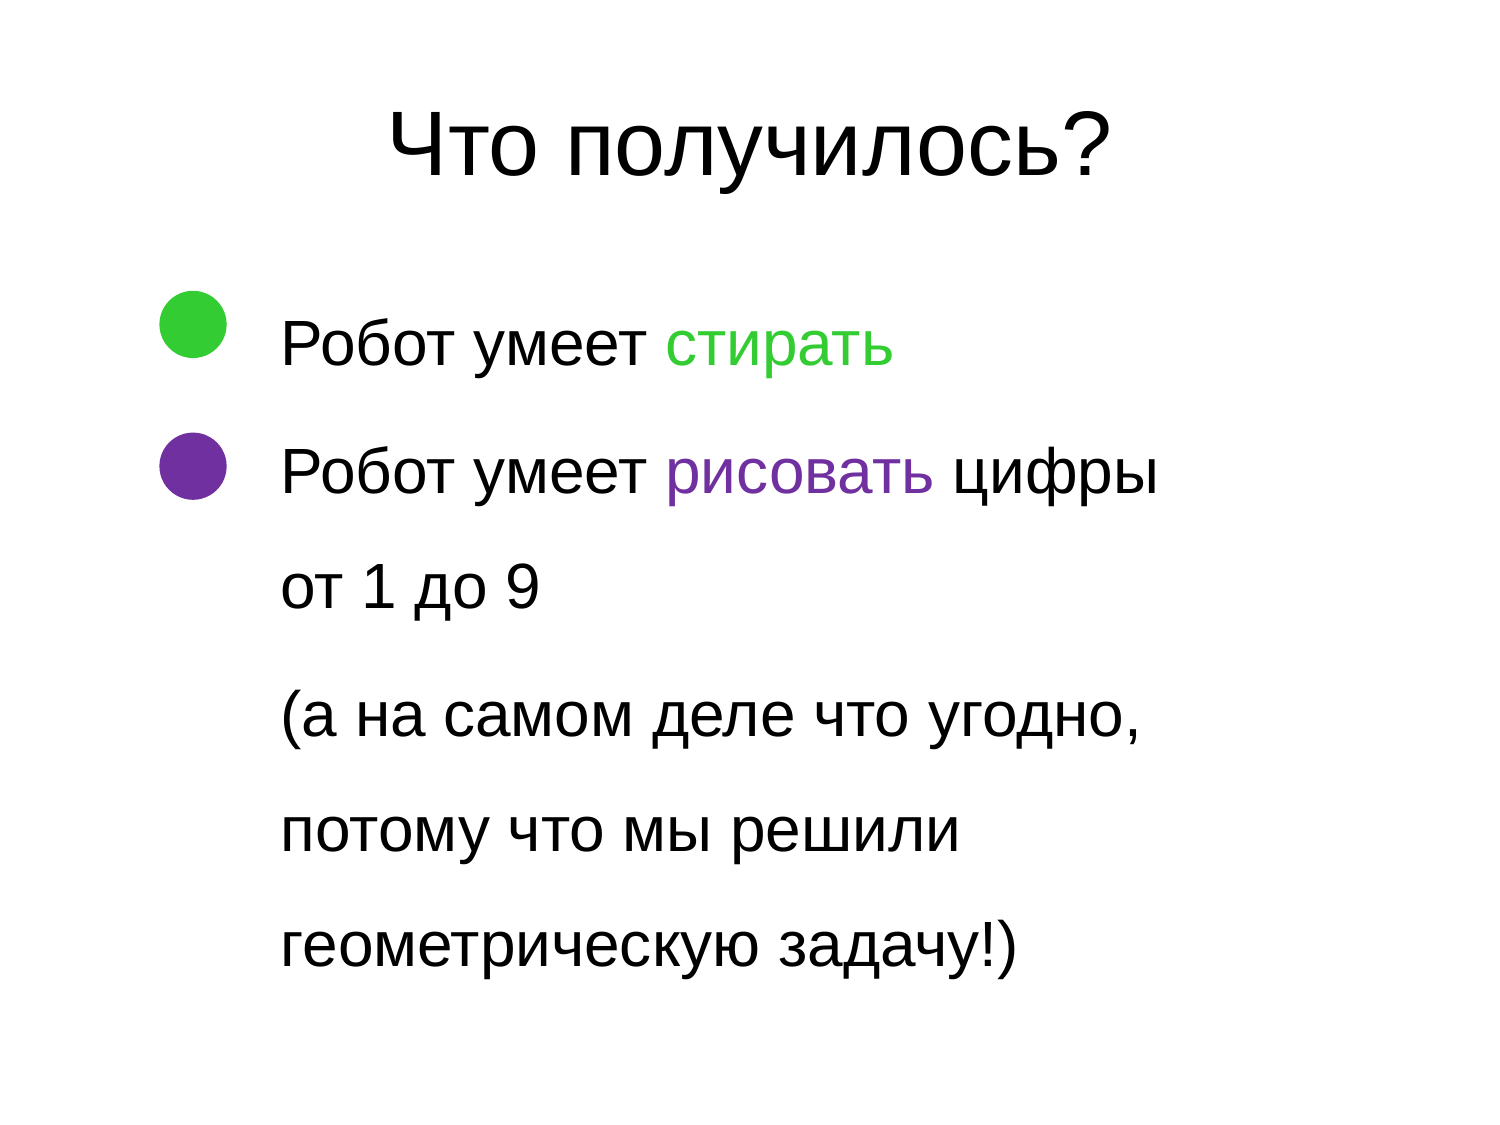

# Что получилось?
Робот умеет стирать
Робот умеет рисовать цифры от 1 до 9
(а на самом деле что угодно, потому что мы решили геометрическую задачу!)